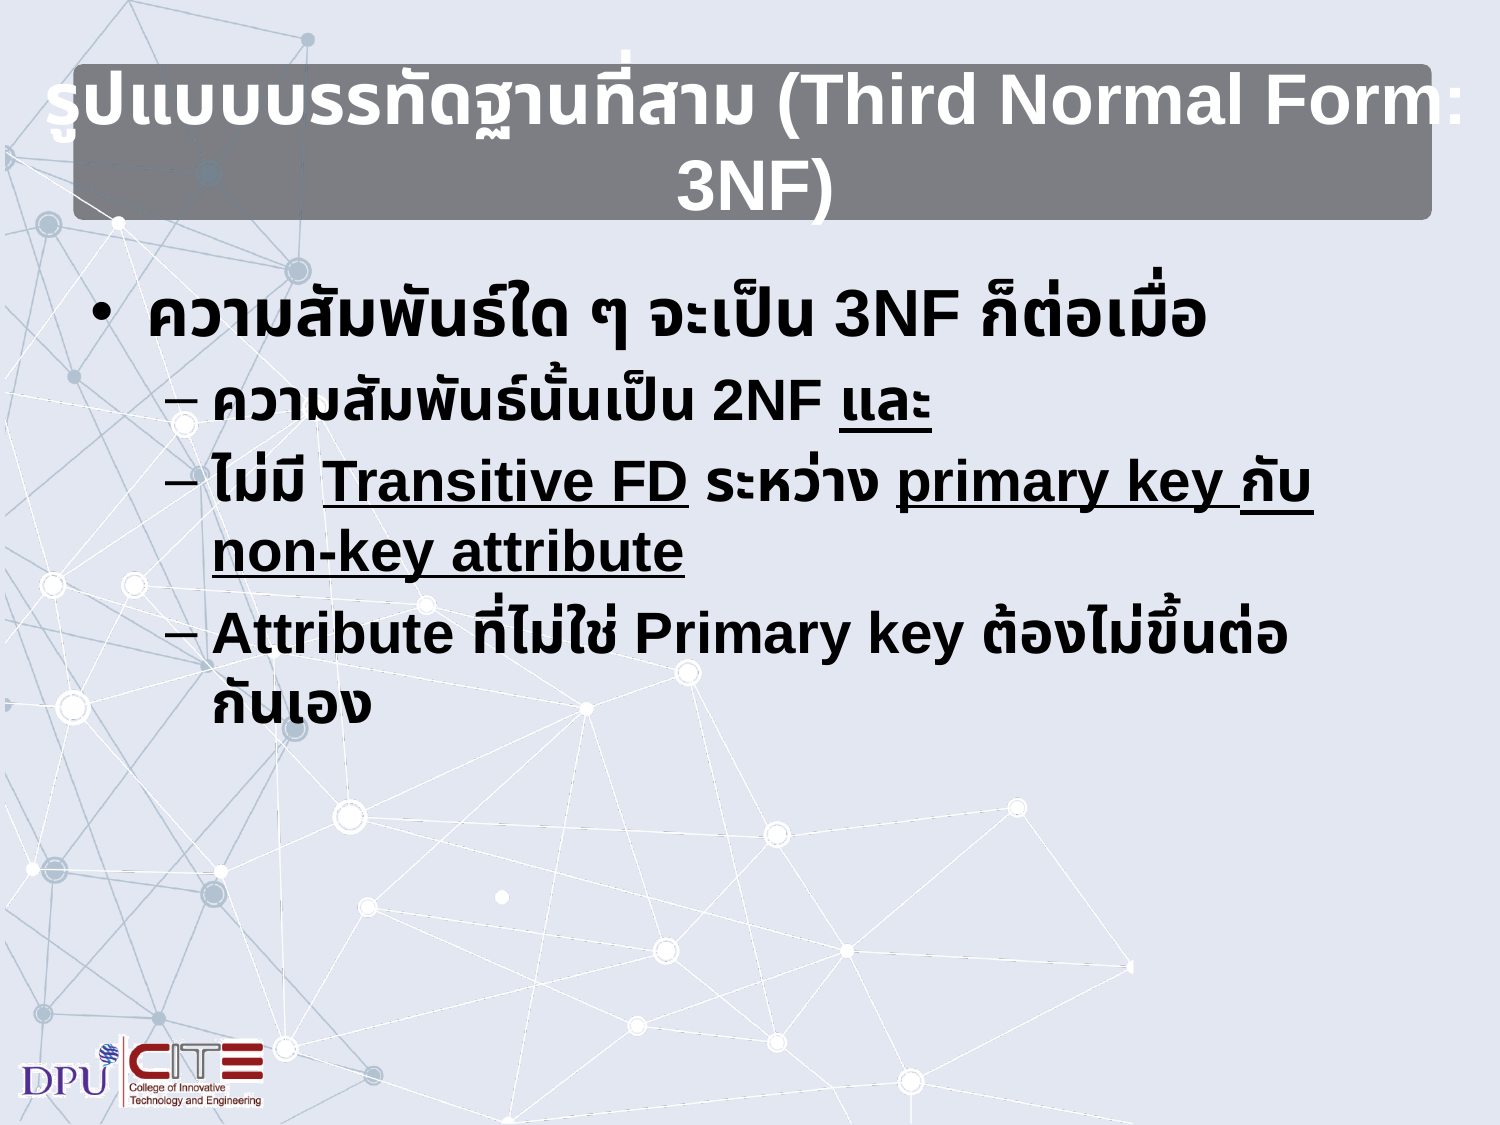

# รูปแบบบรรทัดฐานที่สาม (Third Normal Form: 3NF)
ความสัมพันธ์ใด ๆ จะเป็น 3NF ก็ต่อเมื่อ
ความสัมพันธ์นั้นเป็น 2NF และ
ไม่มี Transitive FD ระหว่าง primary key กับ non-key attribute
Attribute ที่ไม่ใช่ Primary key ต้องไม่ขึ้นต่อกันเอง